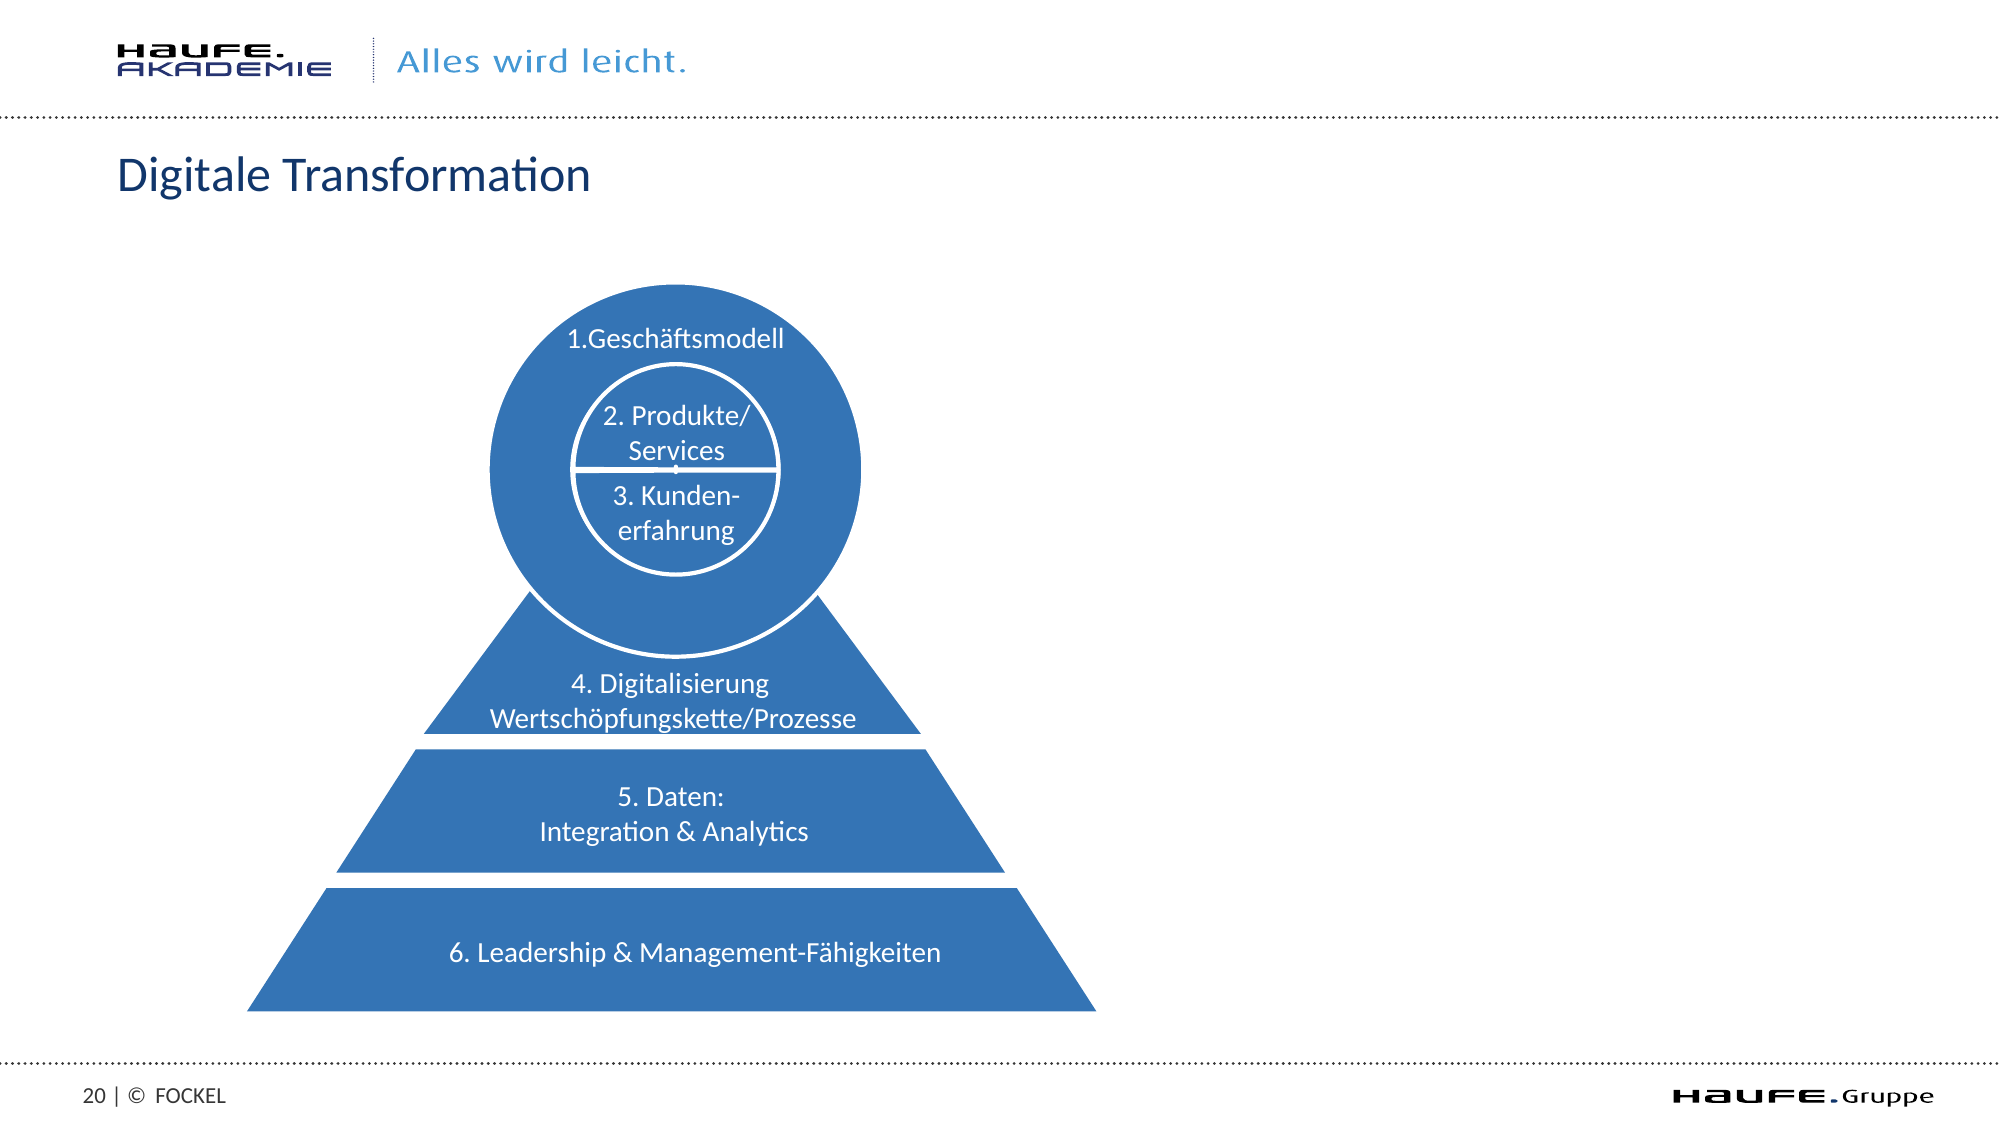

# Digitale Transformation

1.Geschäftsmodell

2. Produkte/
Services
3. Kunden-erfahrung

4. Digitalisierung
Wertschöpfungskette/Prozesse

5. Daten:
Integration & Analytics

6. Leadership & Management-Fähigkeiten
20 | ©
Fockel